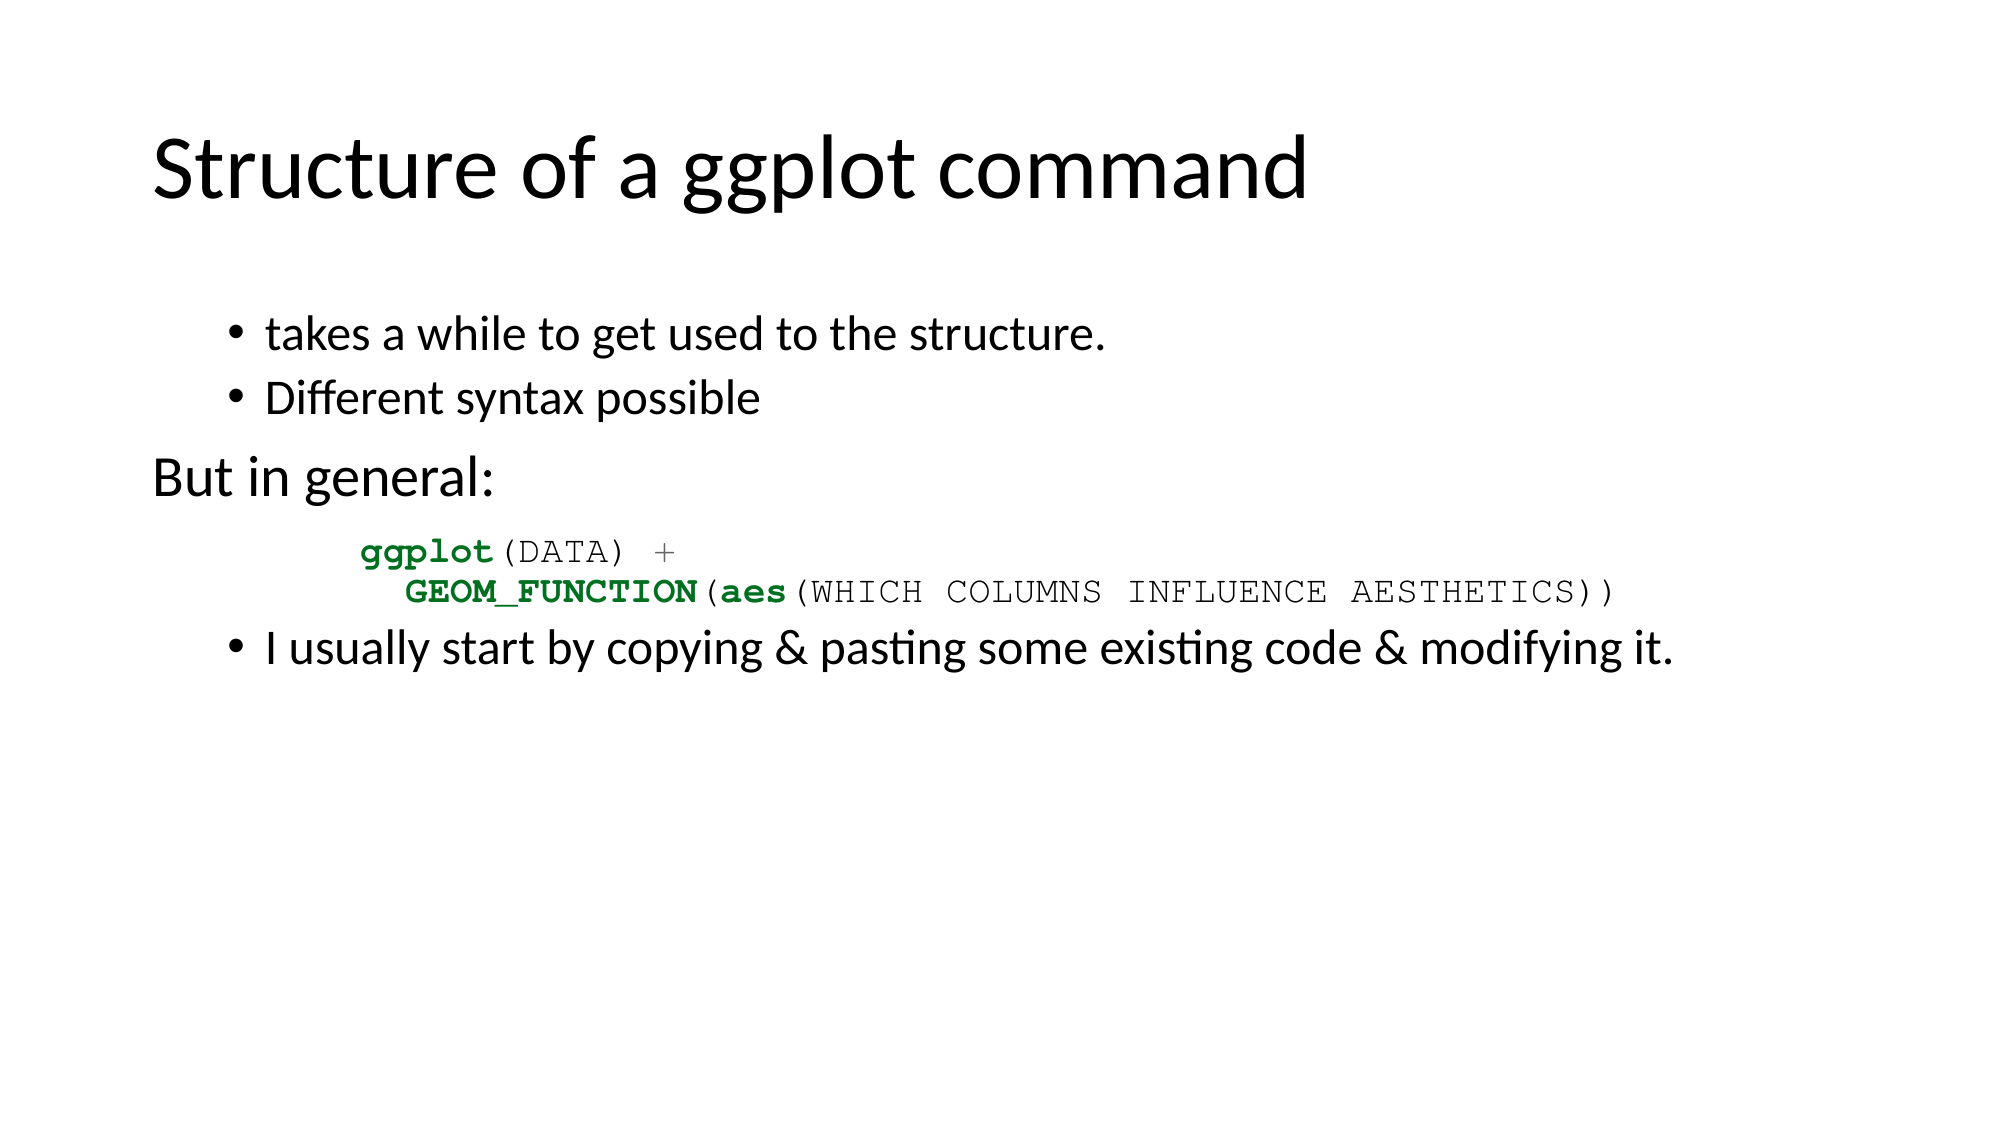

# Structure of a ggplot command
takes a while to get used to the structure.
Different syntax possible
But in general:
ggplot(DATA) +
  GEOM_FUNCTION(aes(WHICH COLUMNS INFLUENCE AESTHETICS))
I usually start by copying & pasting some existing code & modifying it.